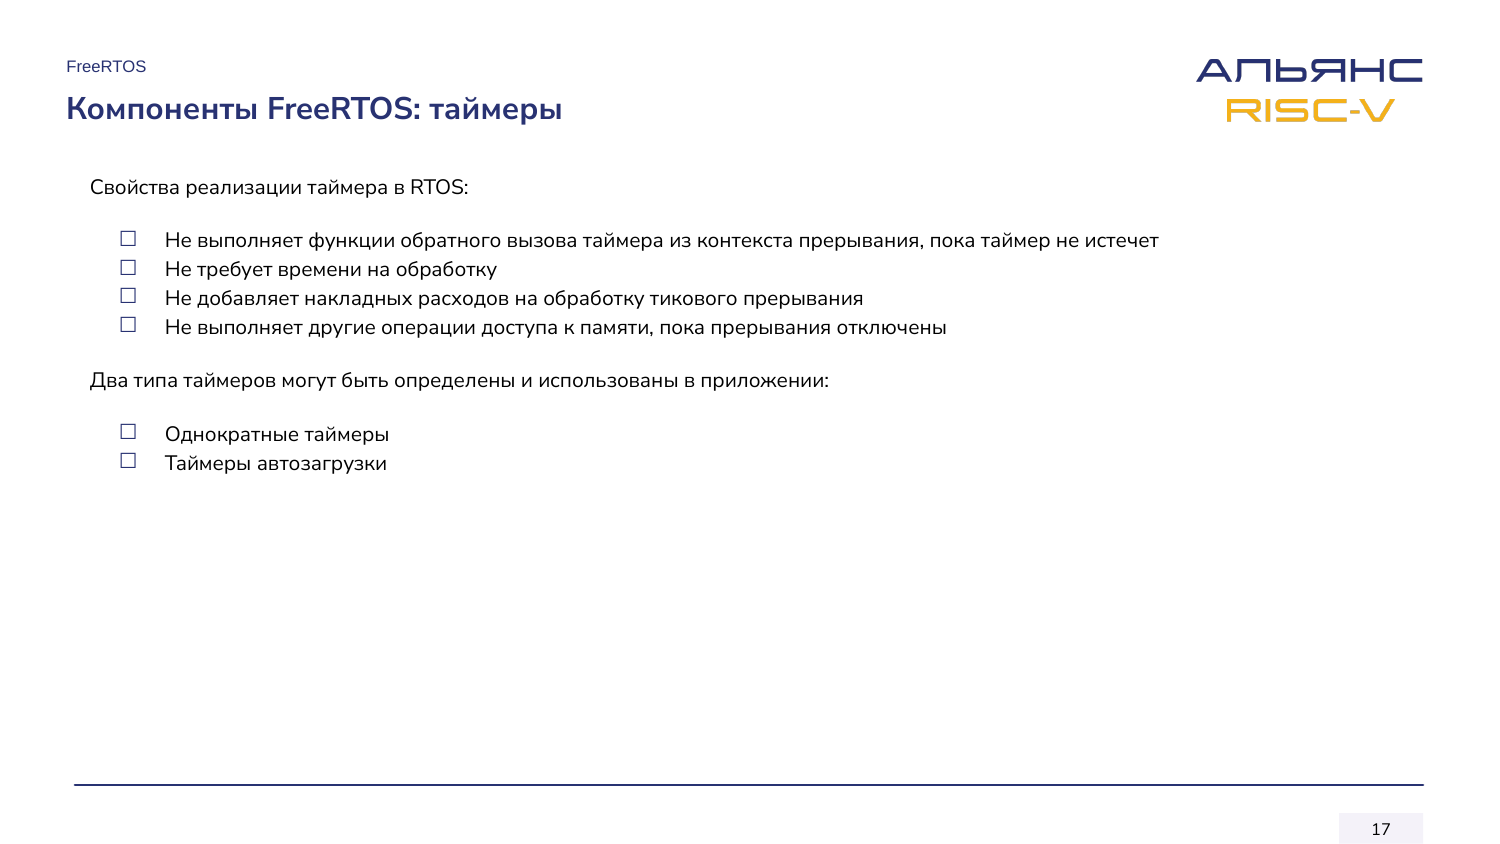

FreeRTOS
# Компоненты FreeRTOS: таймеры
Свойства реализации таймера в RTOS:
Не выполняет функции обратного вызова таймера из контекста прерывания, пока таймер не истечет
Не требует времени на обработку
Не добавляет накладных расходов на обработку тикового прерывания
Не выполняет другие операции доступа к памяти, пока прерывания отключены
Два типа таймеров могут быть определены и использованы в приложении:
Однократные таймеры
Таймеры автозагрузки